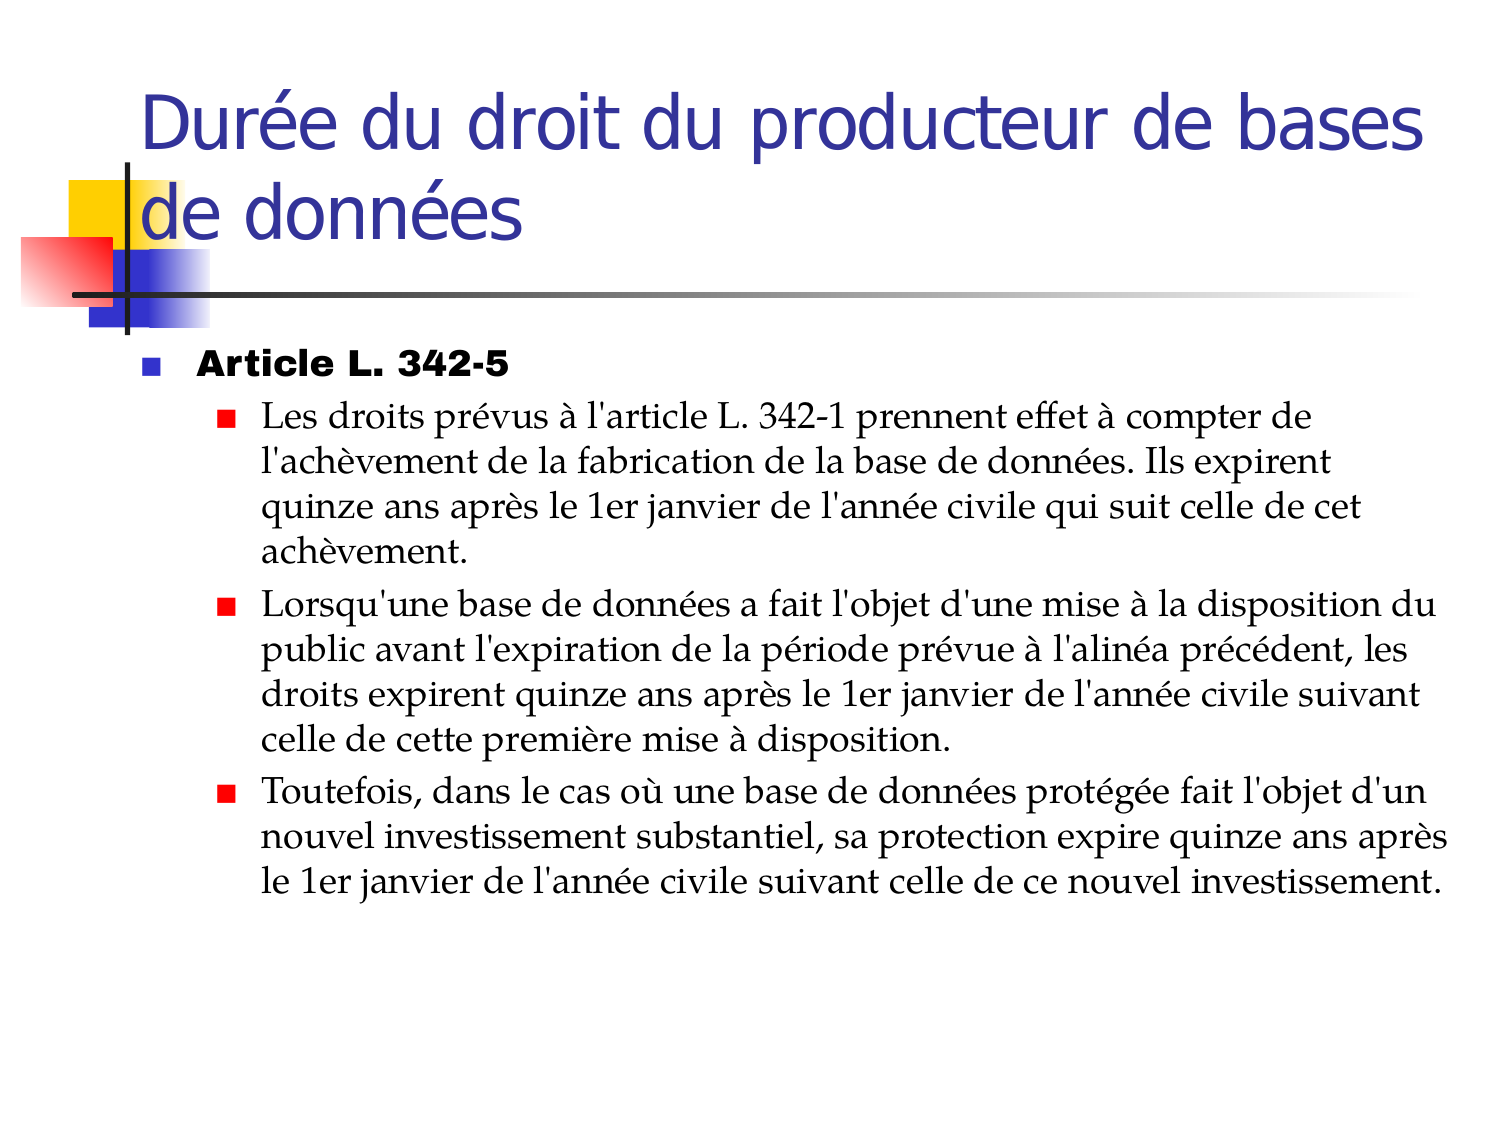

# Durée du droit du producteur de bases de données
Article L. 342-5
Les droits prévus à l'article L. 342-1 prennent effet à compter de l'achèvement de la fabrication de la base de données. Ils expirent quinze ans après le 1er janvier de l'année civile qui suit celle de cet achèvement.
Lorsqu'une base de données a fait l'objet d'une mise à la disposition du public avant l'expiration de la période prévue à l'alinéa précédent, les droits expirent quinze ans après le 1er janvier de l'année civile suivant celle de cette première mise à disposition.
Toutefois, dans le cas où une base de données protégée fait l'objet d'un nouvel investissement substantiel, sa protection expire quinze ans après le 1er janvier de l'année civile suivant celle de ce nouvel investissement.